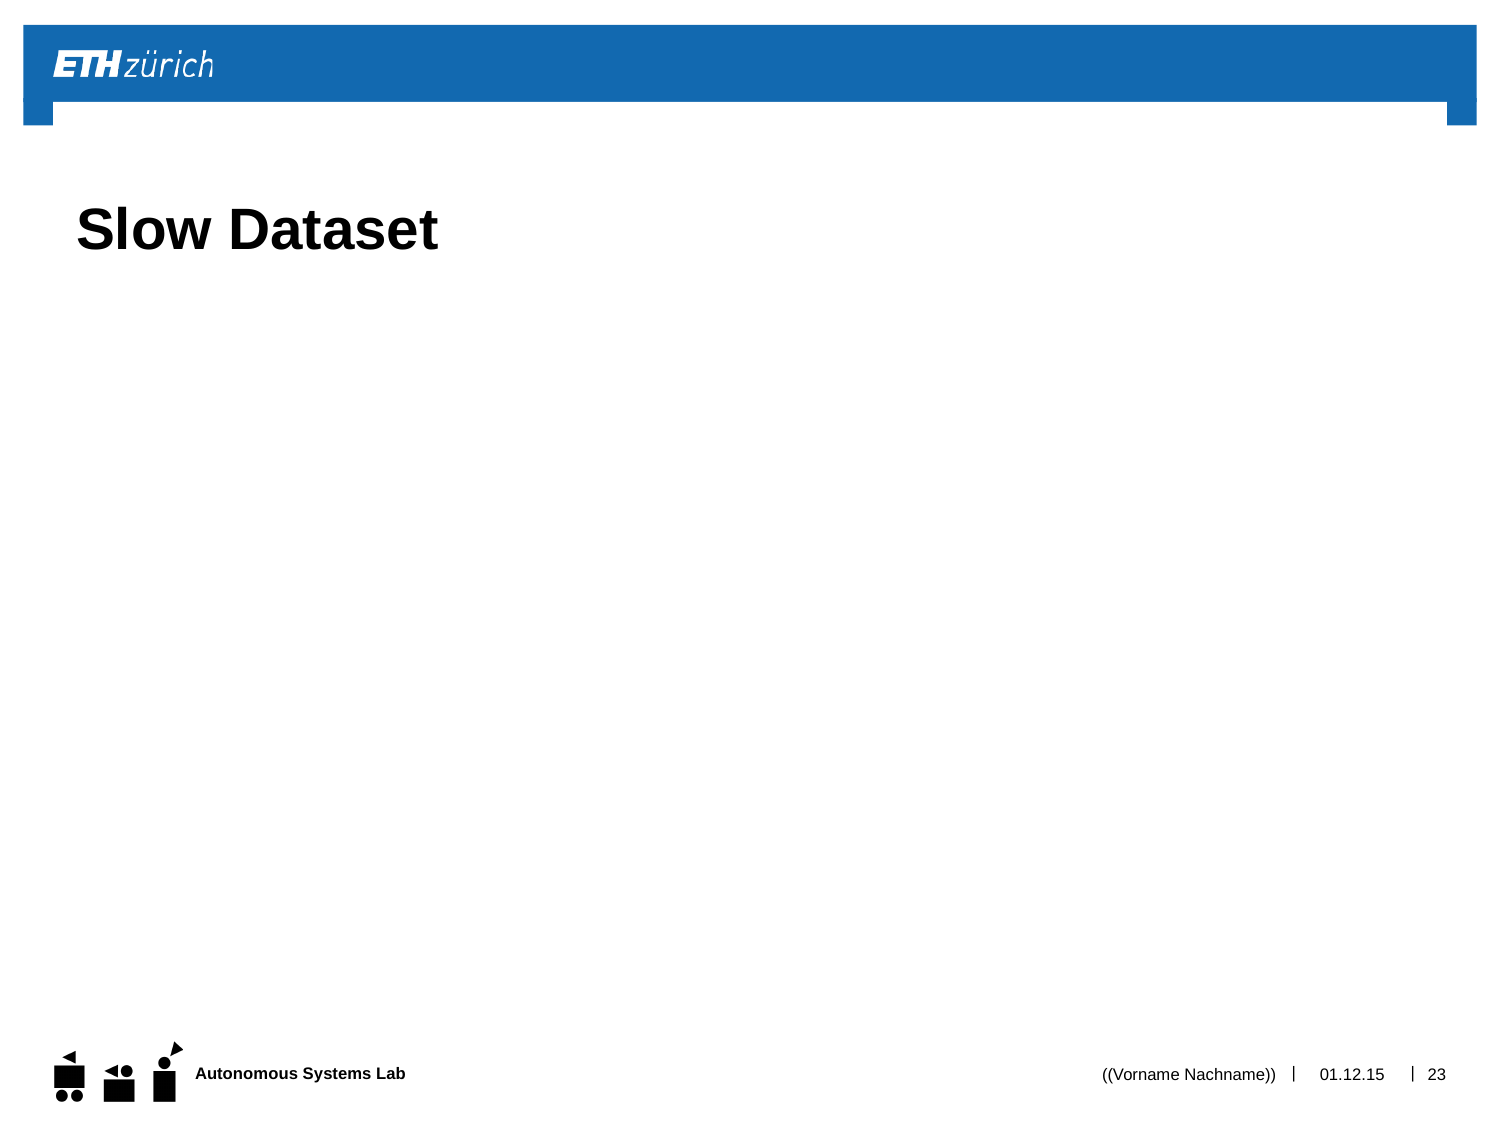

# Slow Dataset

((Vorname Nachname))
01.12.15
23